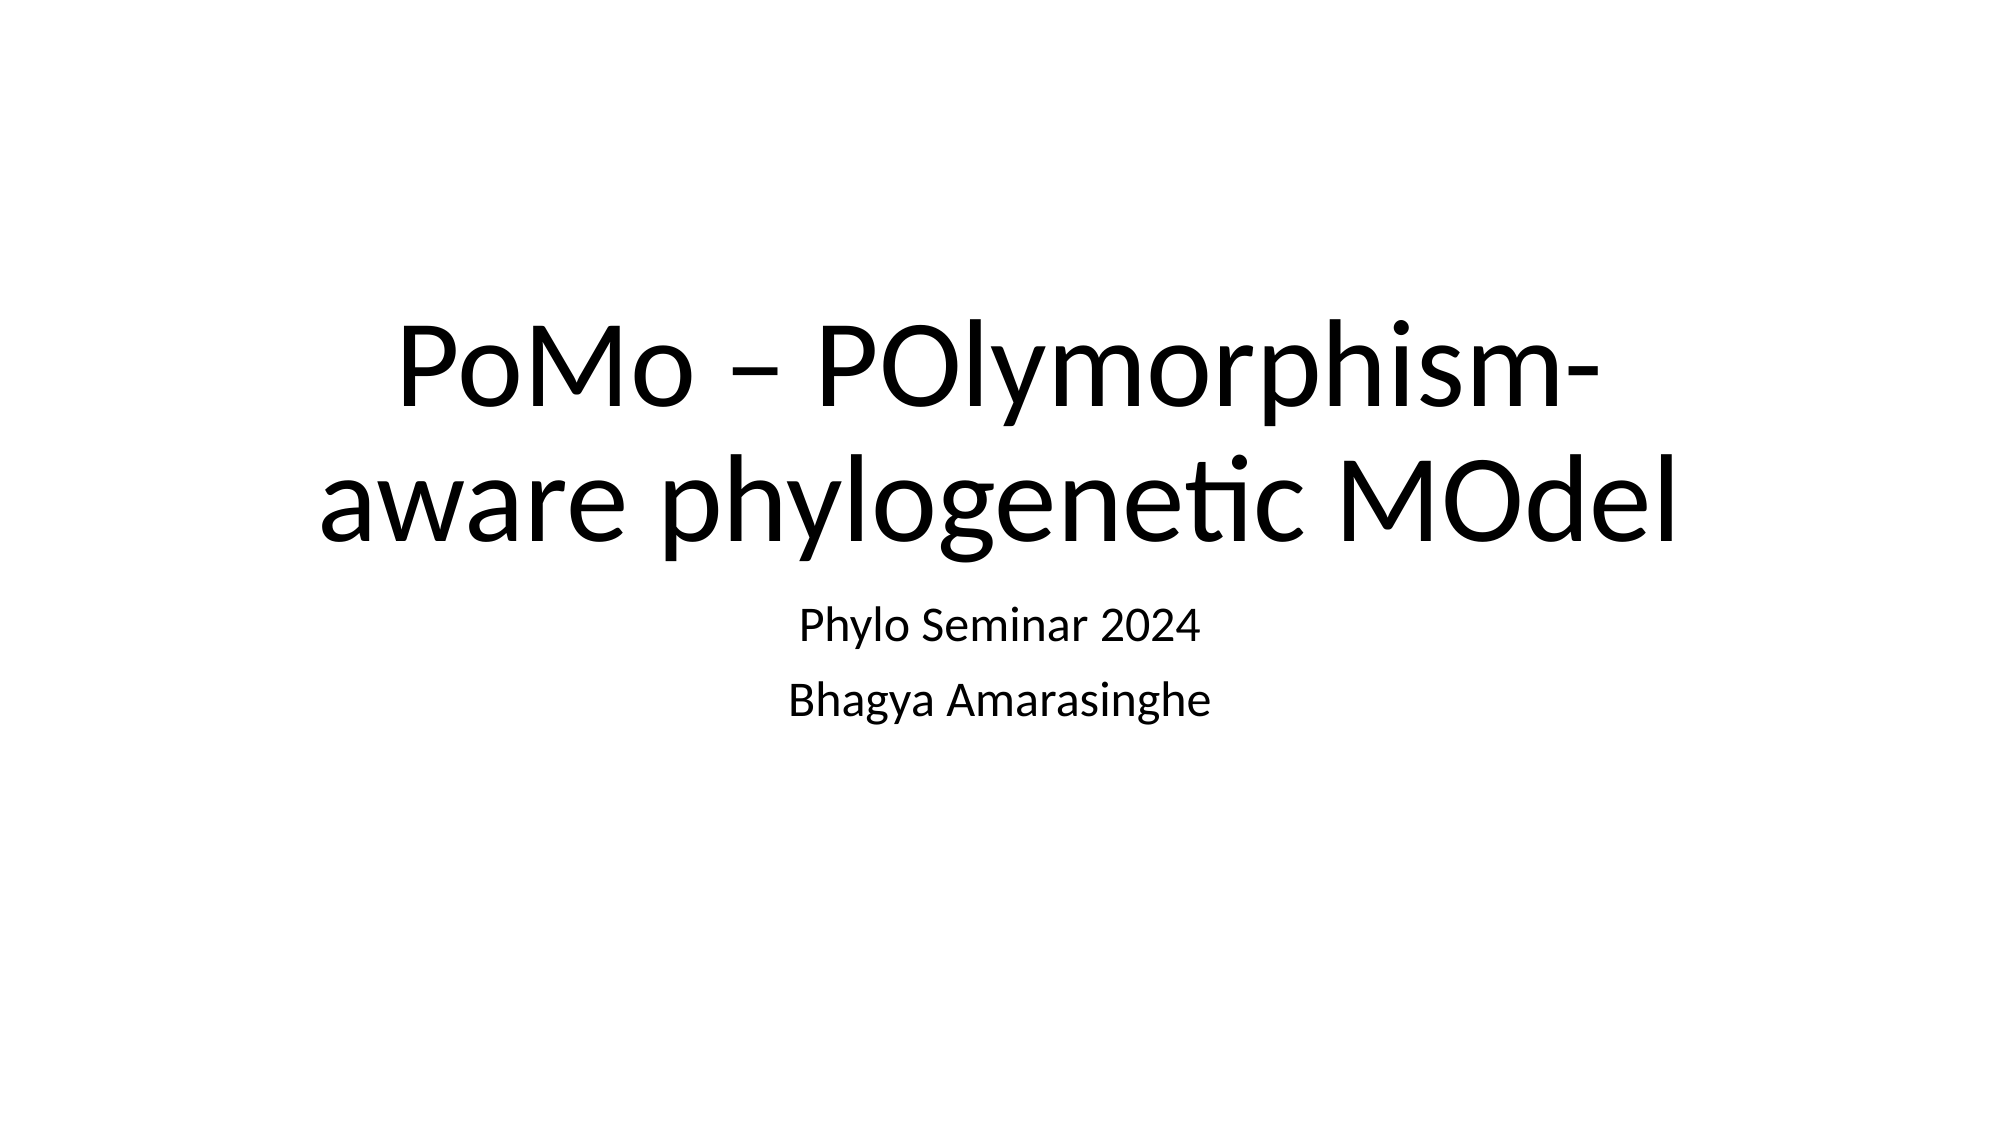

# PoMo – POlymorphism-aware phylogenetic MOdel
Phylo Seminar 2024
Bhagya Amarasinghe